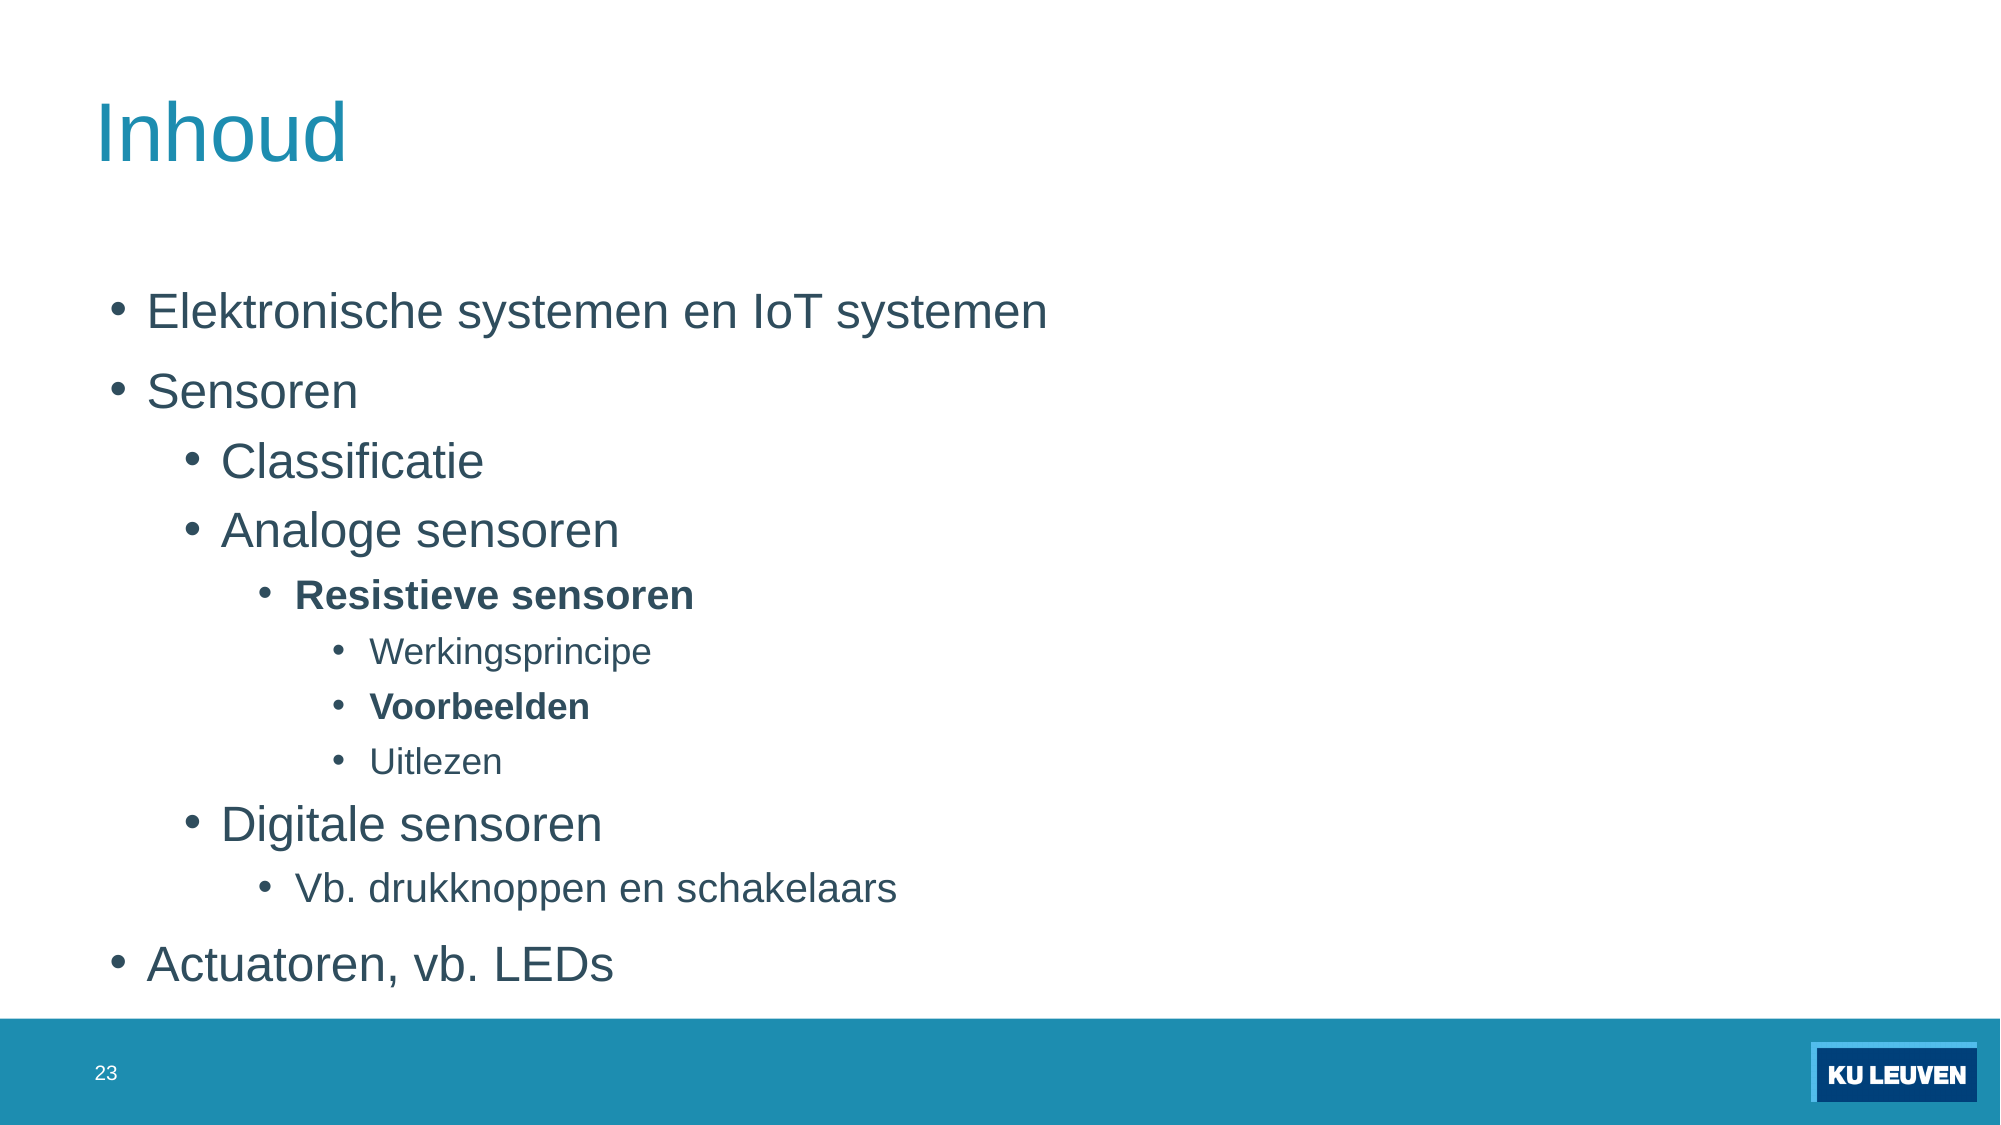

# Inhoud
Elektronische systemen en IoT systemen
Sensoren
Classificatie
Analoge sensoren
Resistieve sensoren
Werkingsprincipe
Voorbeelden
Uitlezen
Digitale sensoren
Vb. drukknoppen en schakelaars
Actuatoren, vb. LEDs

23